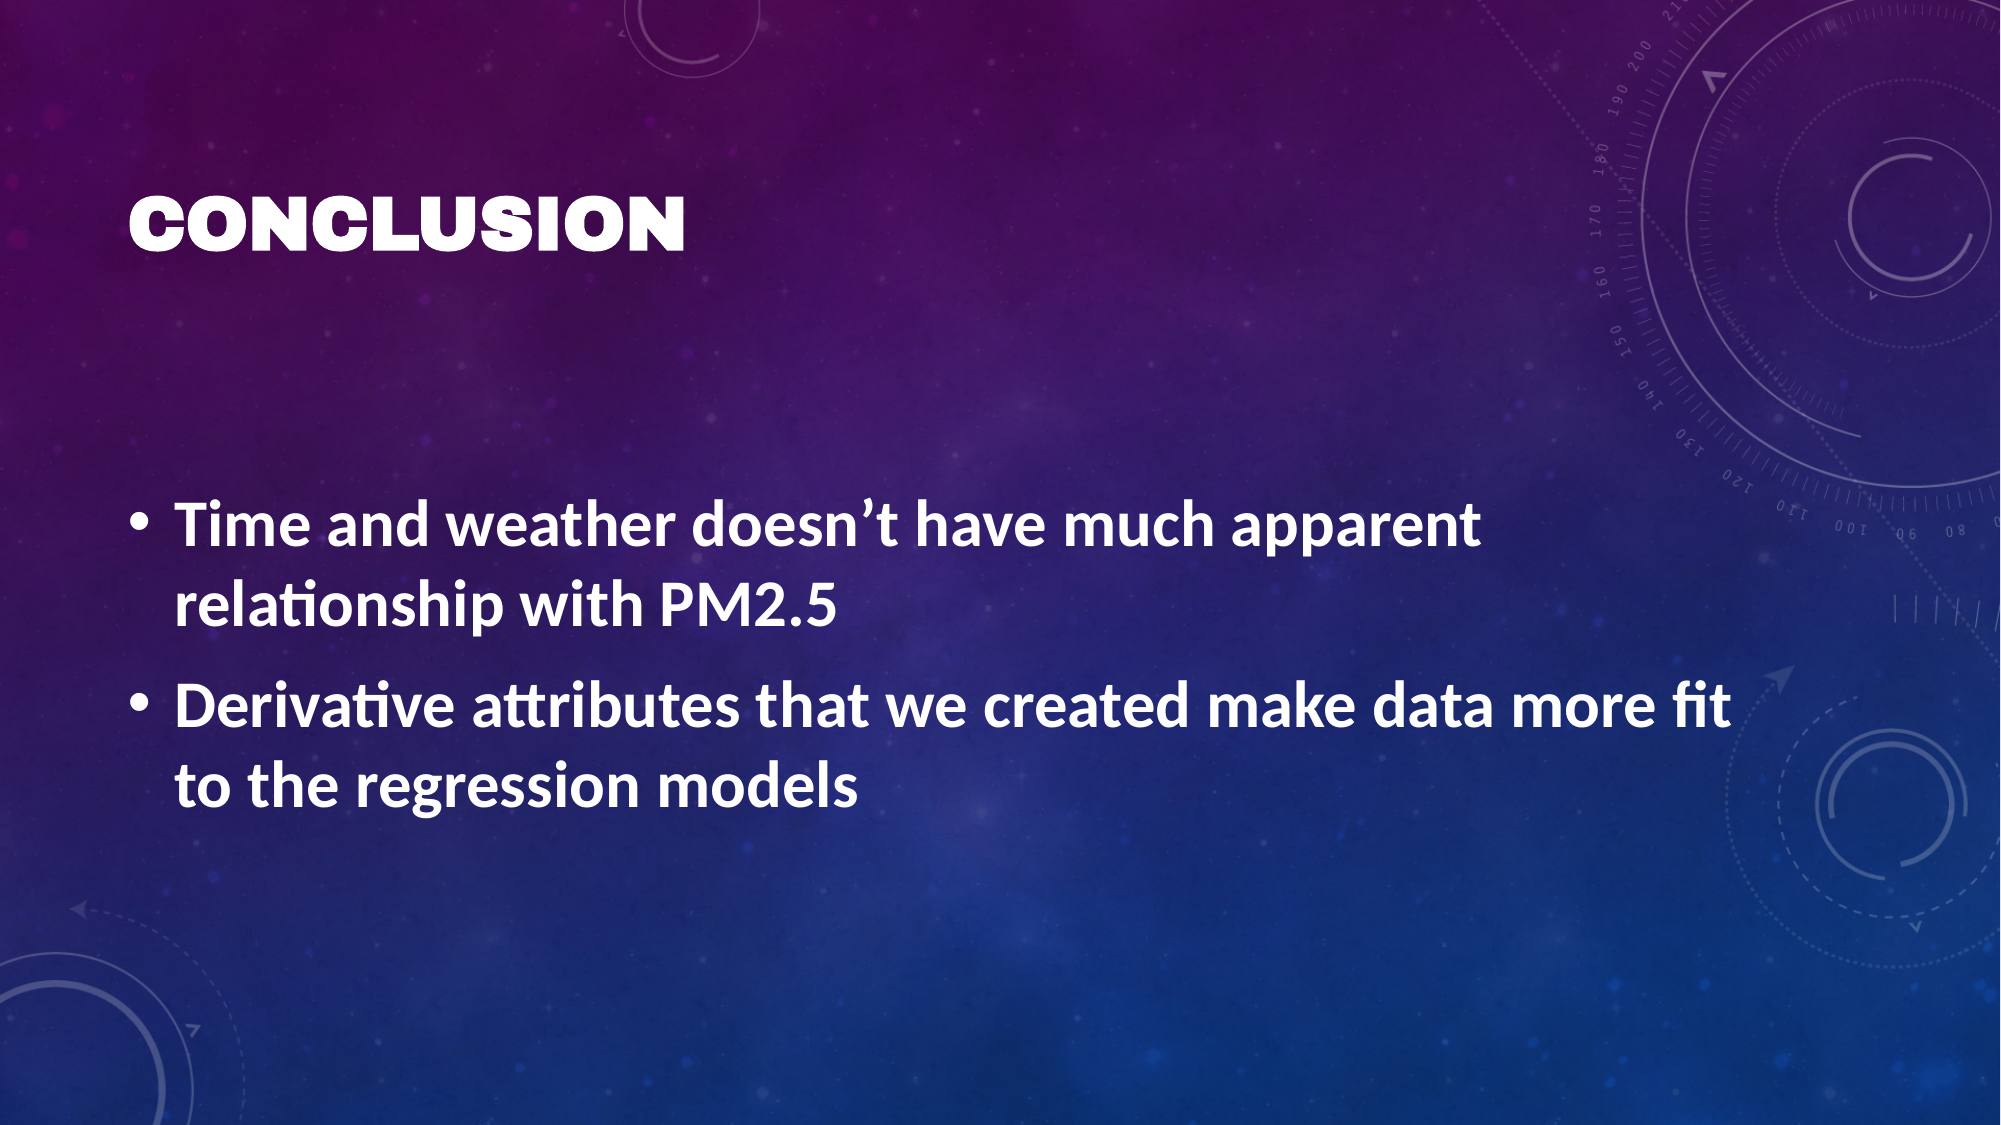

# Conclusion
Time and weather doesn’t have much apparent relationship with PM2.5
Derivative attributes that we created make data more fit to the regression models